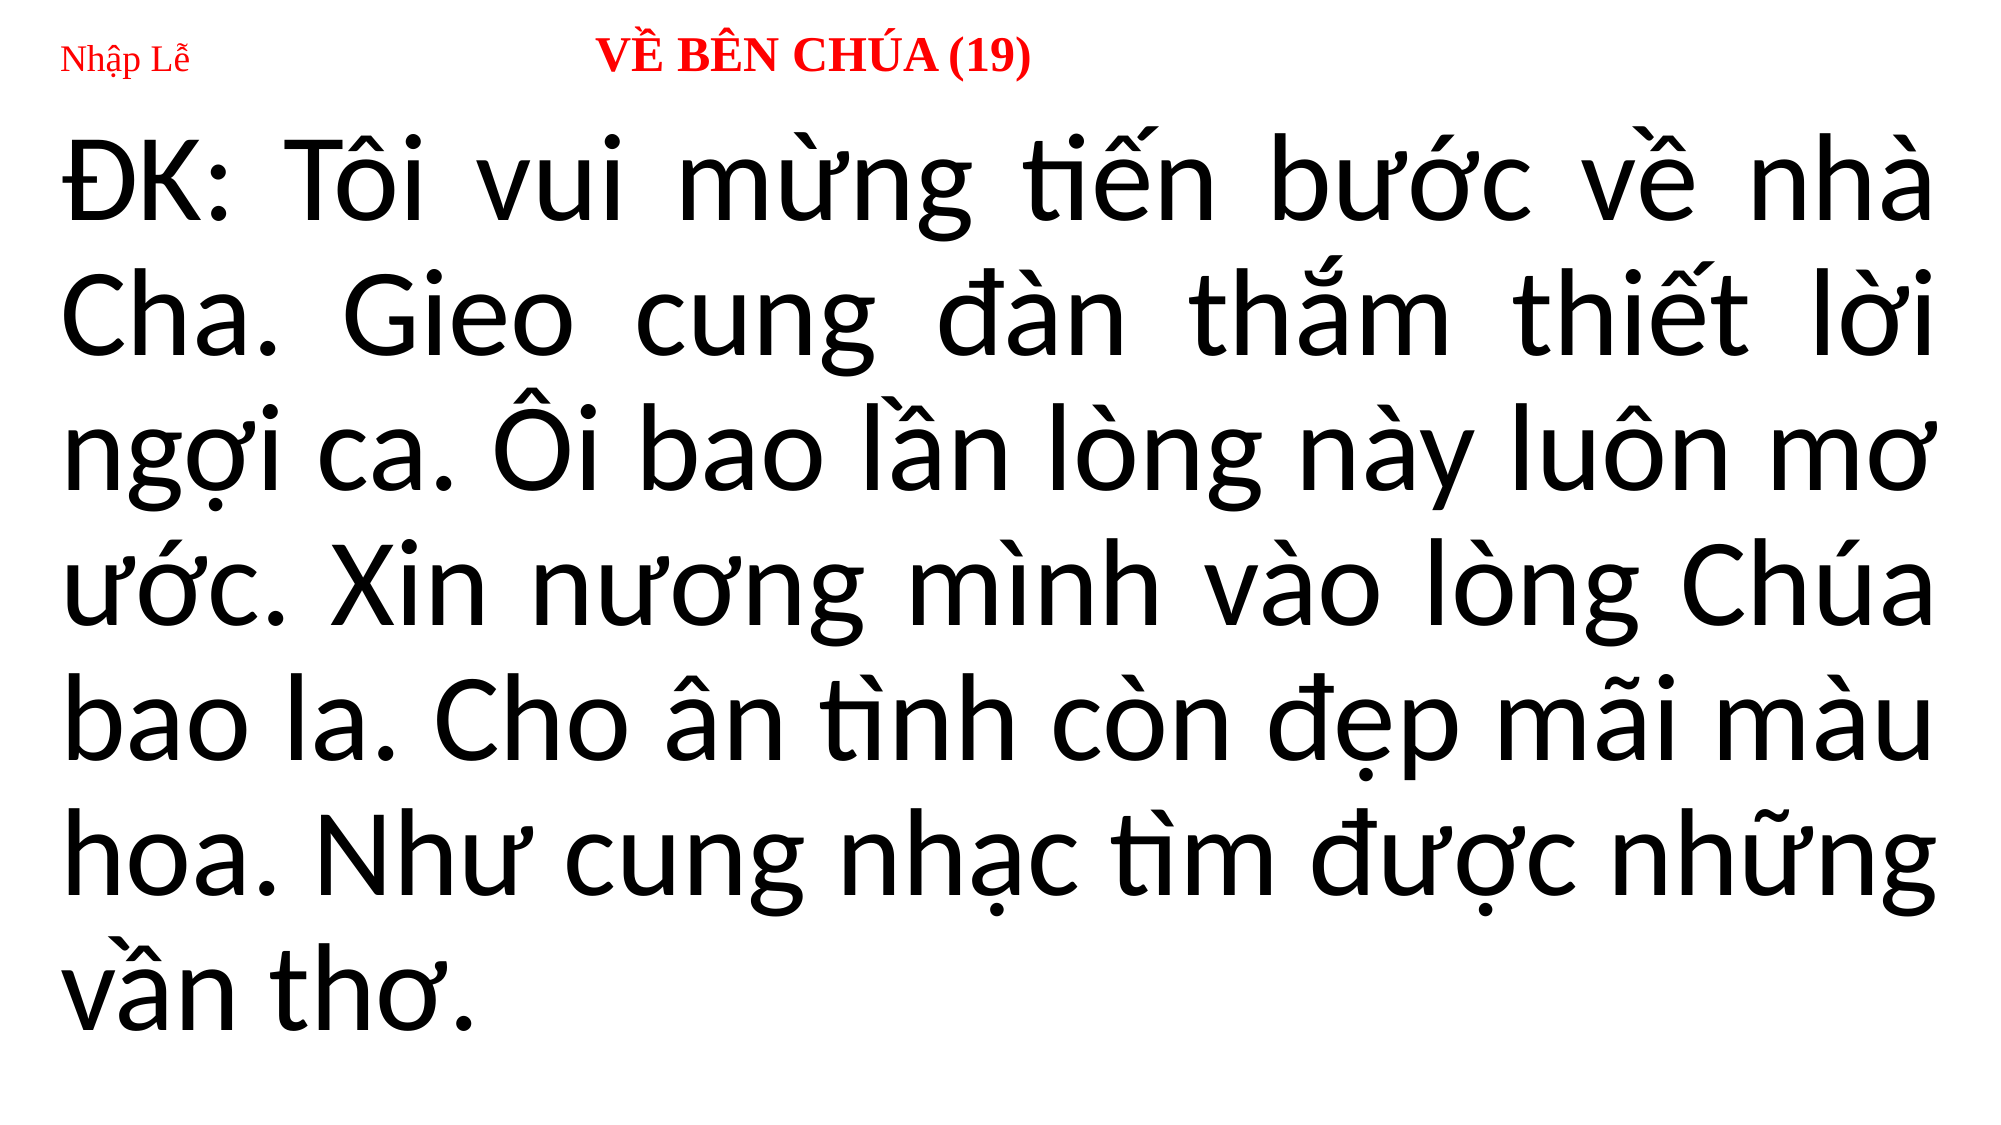

# Nhập Lễ                          	         VỀ BÊN CHÚA (19)
ĐK: Tôi vui mừng tiến bước về nhà Cha. Gieo cung đàn thắm thiết lời ngợi ca. Ôi bao lần lòng này luôn mơ ước. Xin nương mình vào lòng Chúa bao la. Cho ân tình còn đẹp mãi màu hoa. Như cung nhạc tìm được những vần thơ.